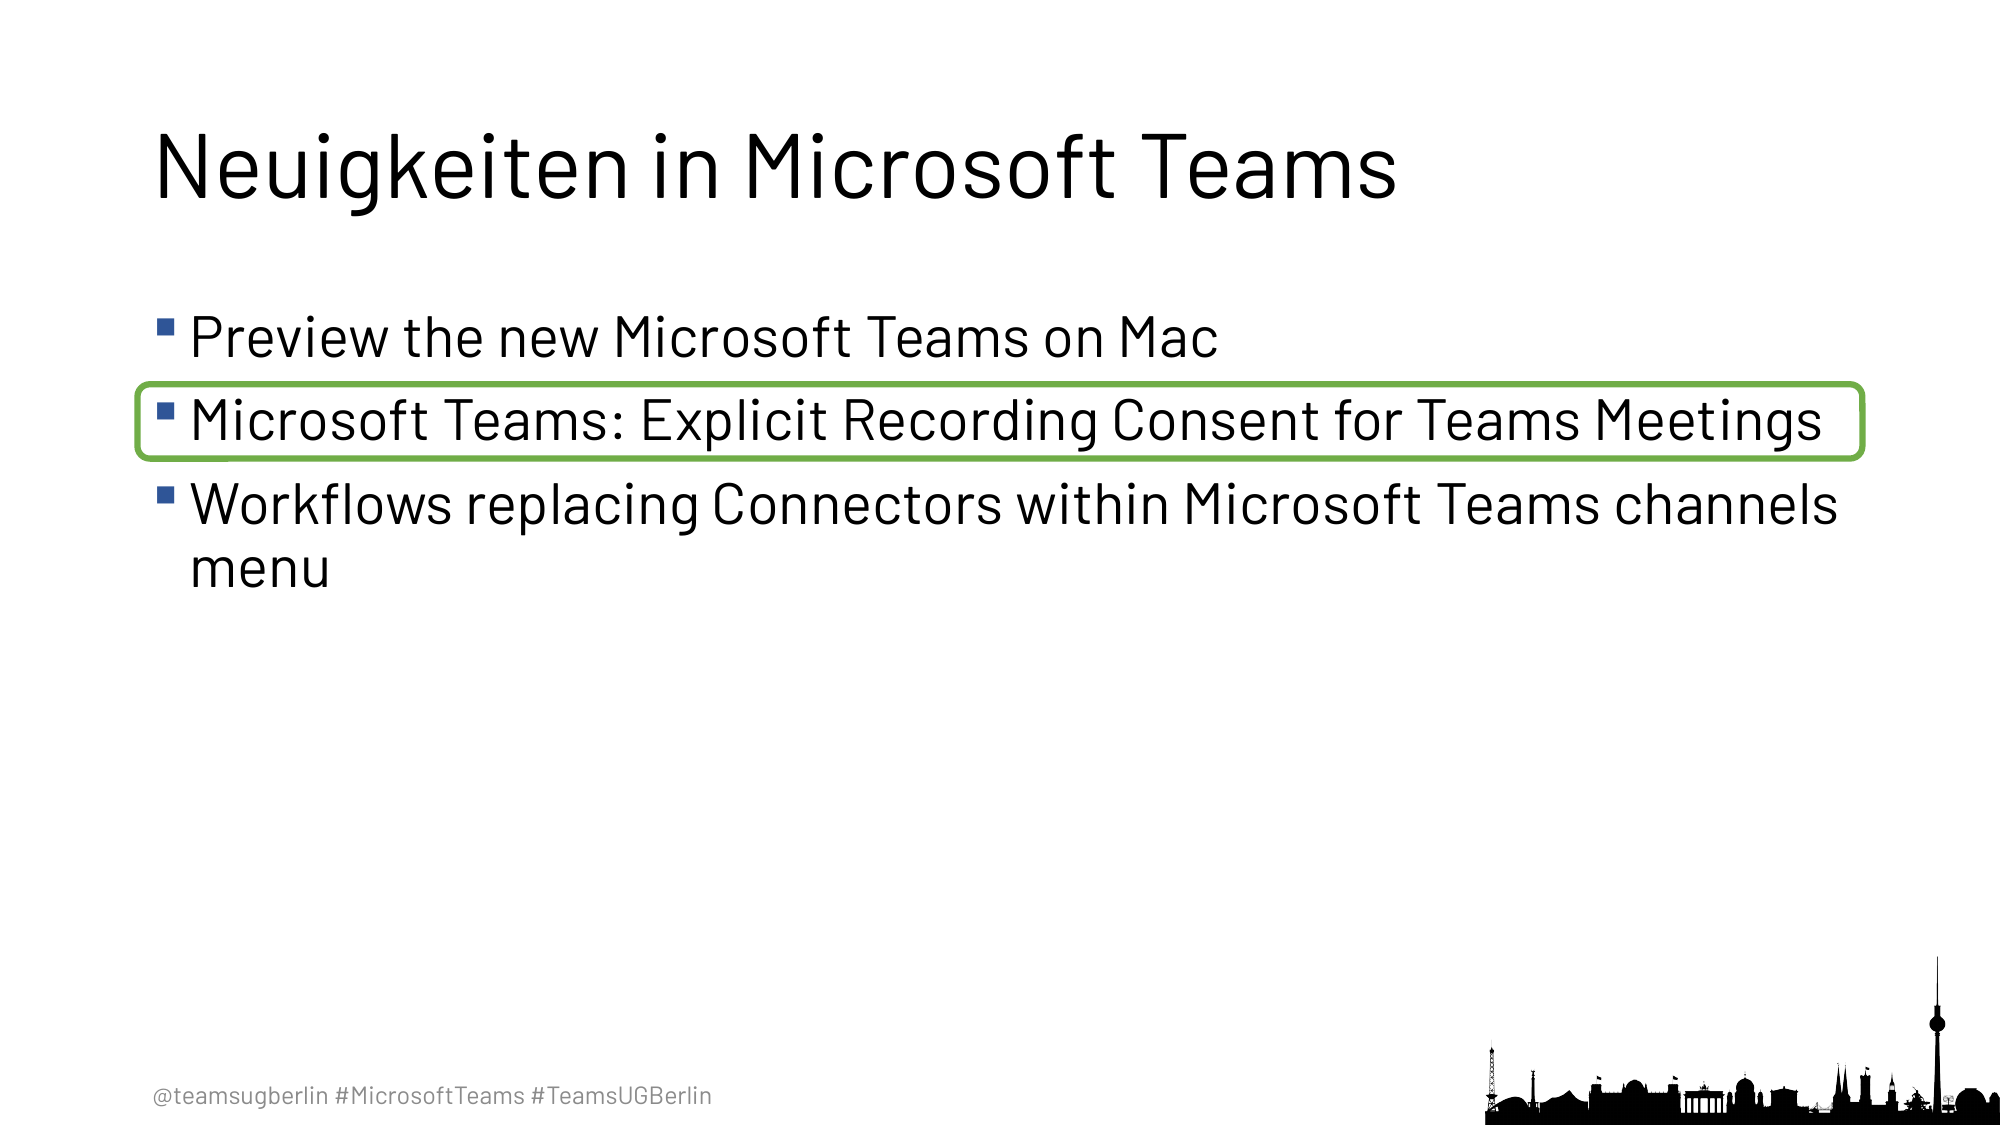

# Neuigkeiten in Microsoft Teams
Preview the new Microsoft Teams on Mac
Microsoft Teams: Explicit Recording Consent for Teams Meetings
Workflows replacing Connectors within Microsoft Teams channels menu